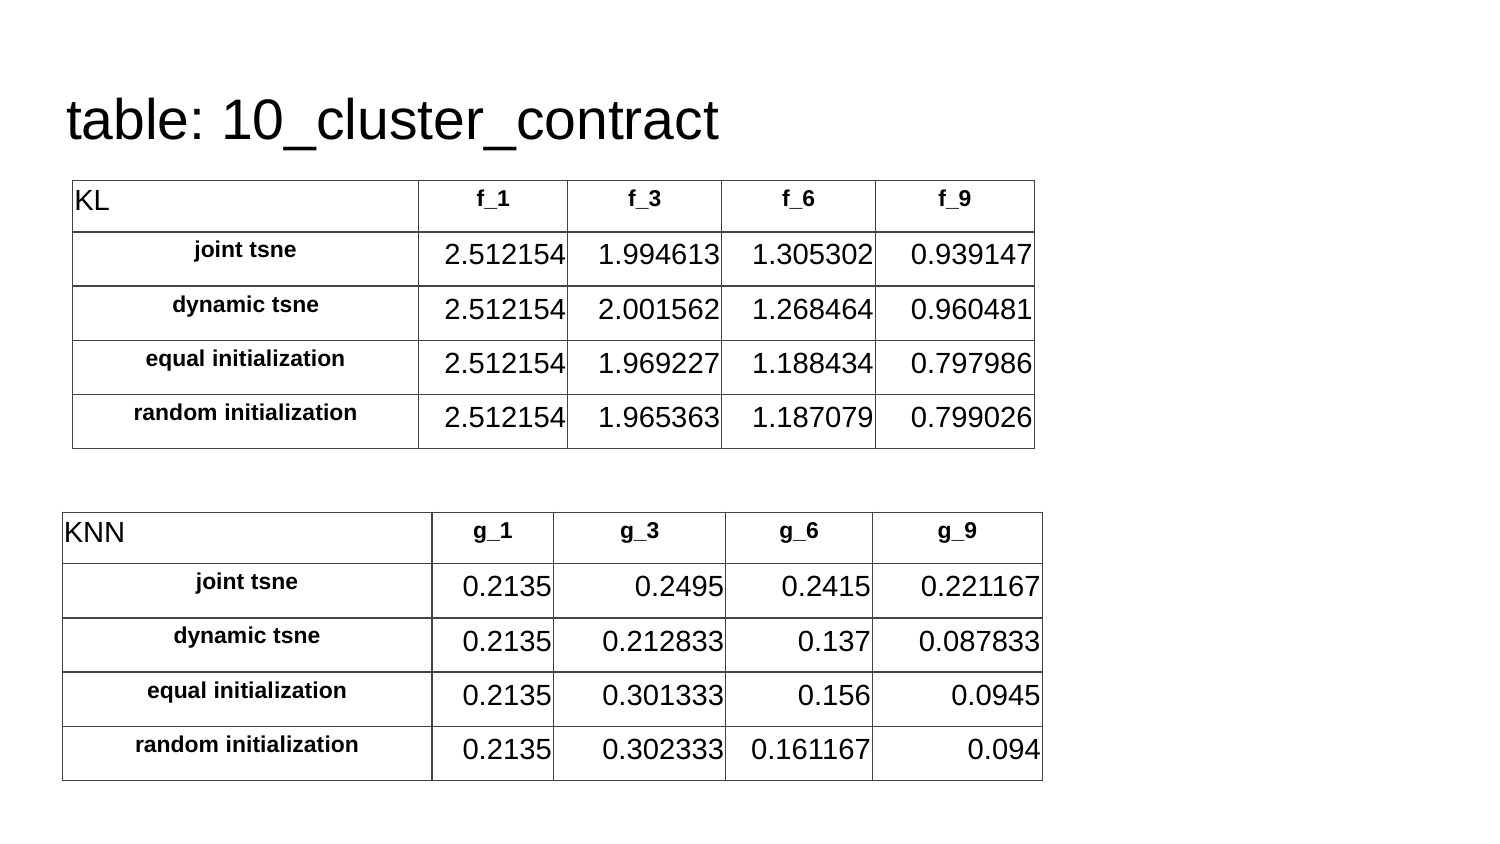

# table: 10_cluster_contract
| KL | f\_1 | f\_3 | f\_6 | f\_9 |
| --- | --- | --- | --- | --- |
| joint tsne | 2.512154 | 1.994613 | 1.305302 | 0.939147 |
| dynamic tsne | 2.512154 | 2.001562 | 1.268464 | 0.960481 |
| equal initialization | 2.512154 | 1.969227 | 1.188434 | 0.797986 |
| random initialization | 2.512154 | 1.965363 | 1.187079 | 0.799026 |
| KNN | g\_1 | g\_3 | g\_6 | g\_9 |
| --- | --- | --- | --- | --- |
| joint tsne | 0.2135 | 0.2495 | 0.2415 | 0.221167 |
| dynamic tsne | 0.2135 | 0.212833 | 0.137 | 0.087833 |
| equal initialization | 0.2135 | 0.301333 | 0.156 | 0.0945 |
| random initialization | 0.2135 | 0.302333 | 0.161167 | 0.094 |